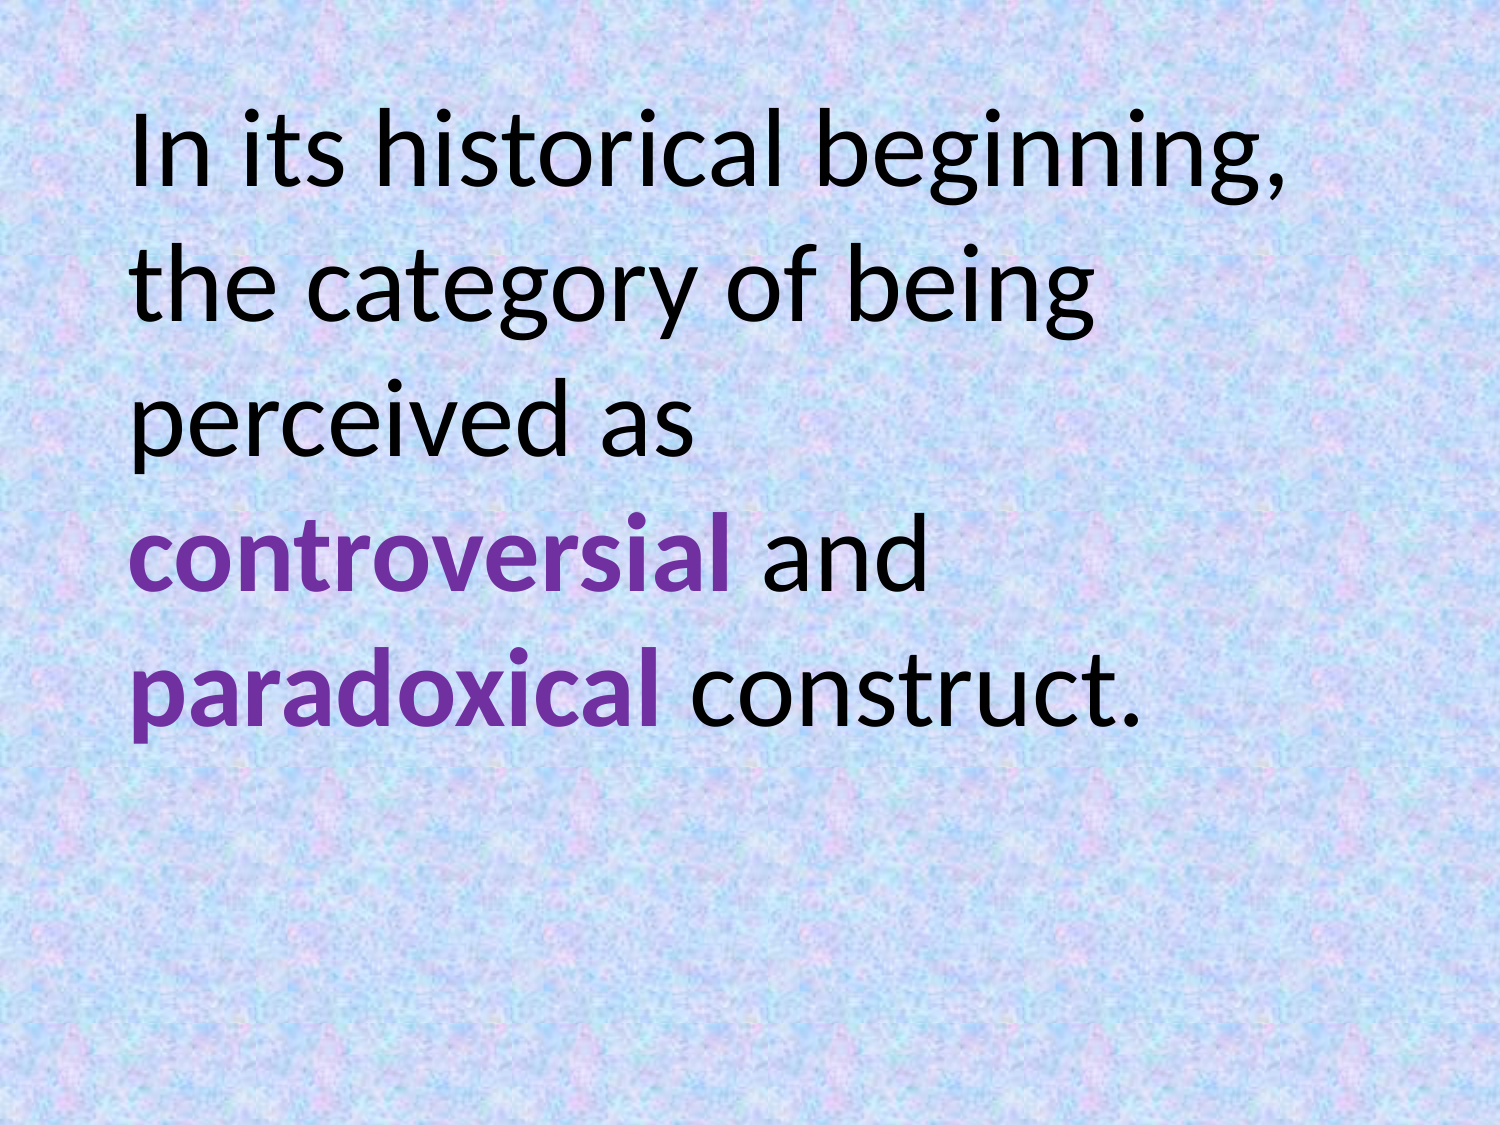

In its historical beginning, the category of being perceived as controversial and paradoxical construct.